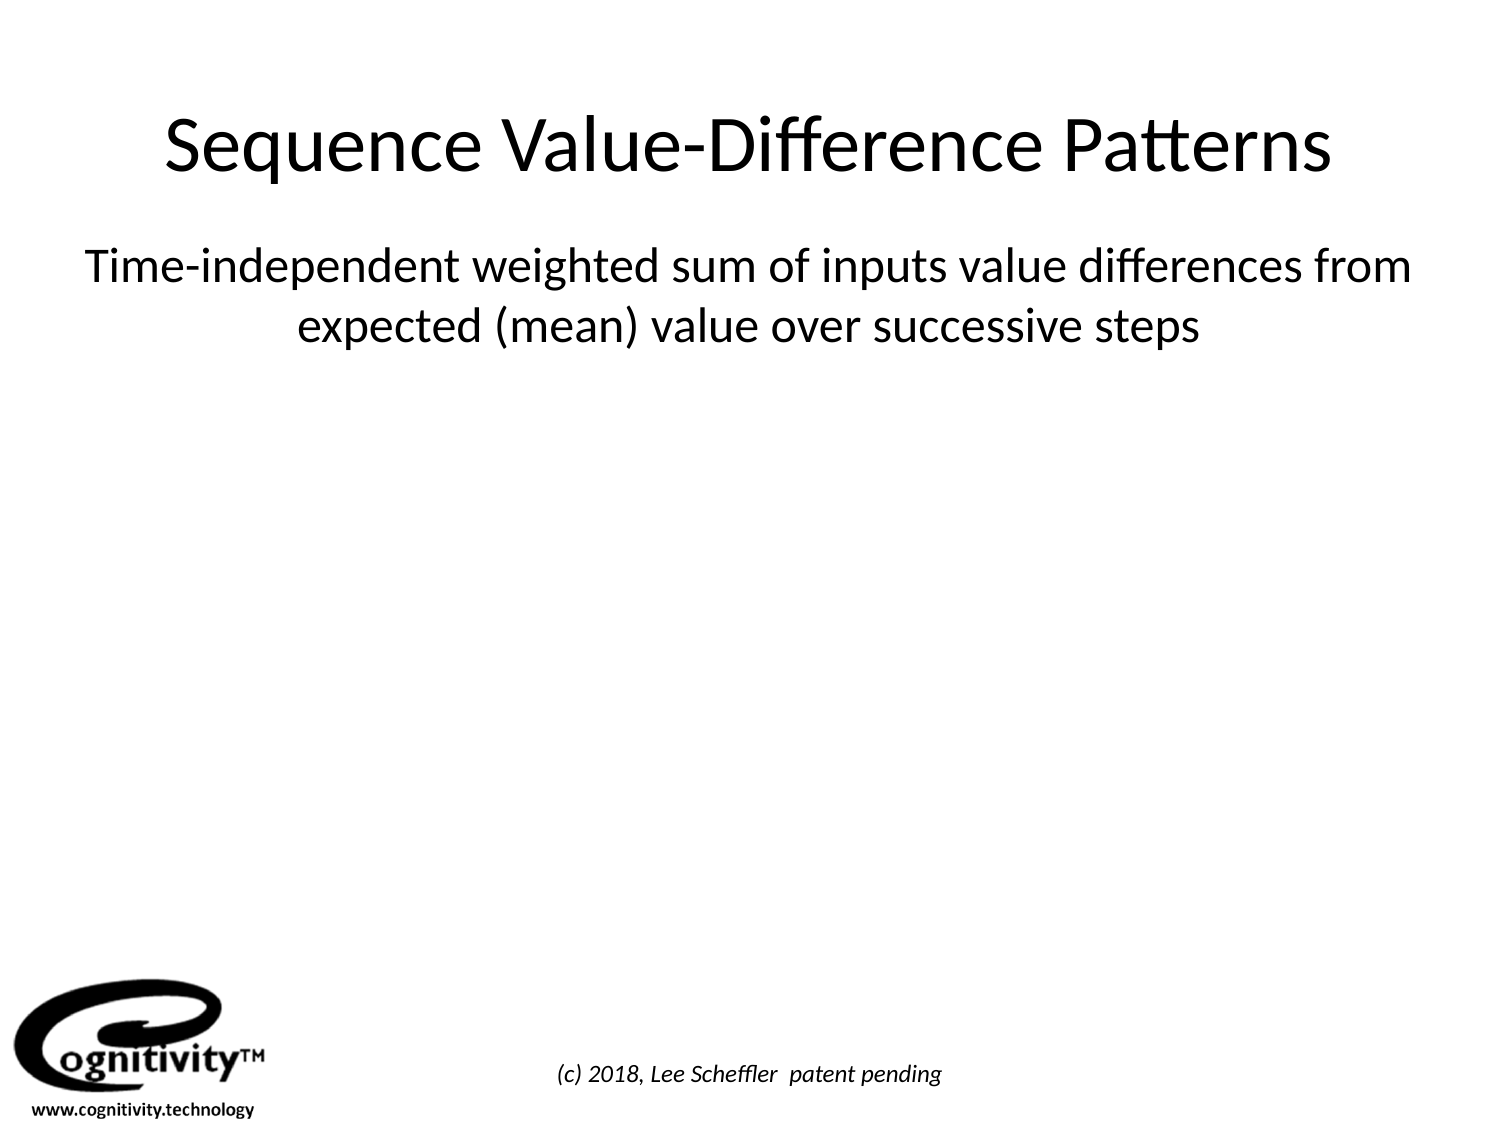

# Sequence Value-Difference Patterns
Time-independent weighted sum of inputs value differences from
expected (mean) value over successive steps
(c) 2018, Lee Scheffler  patent pending